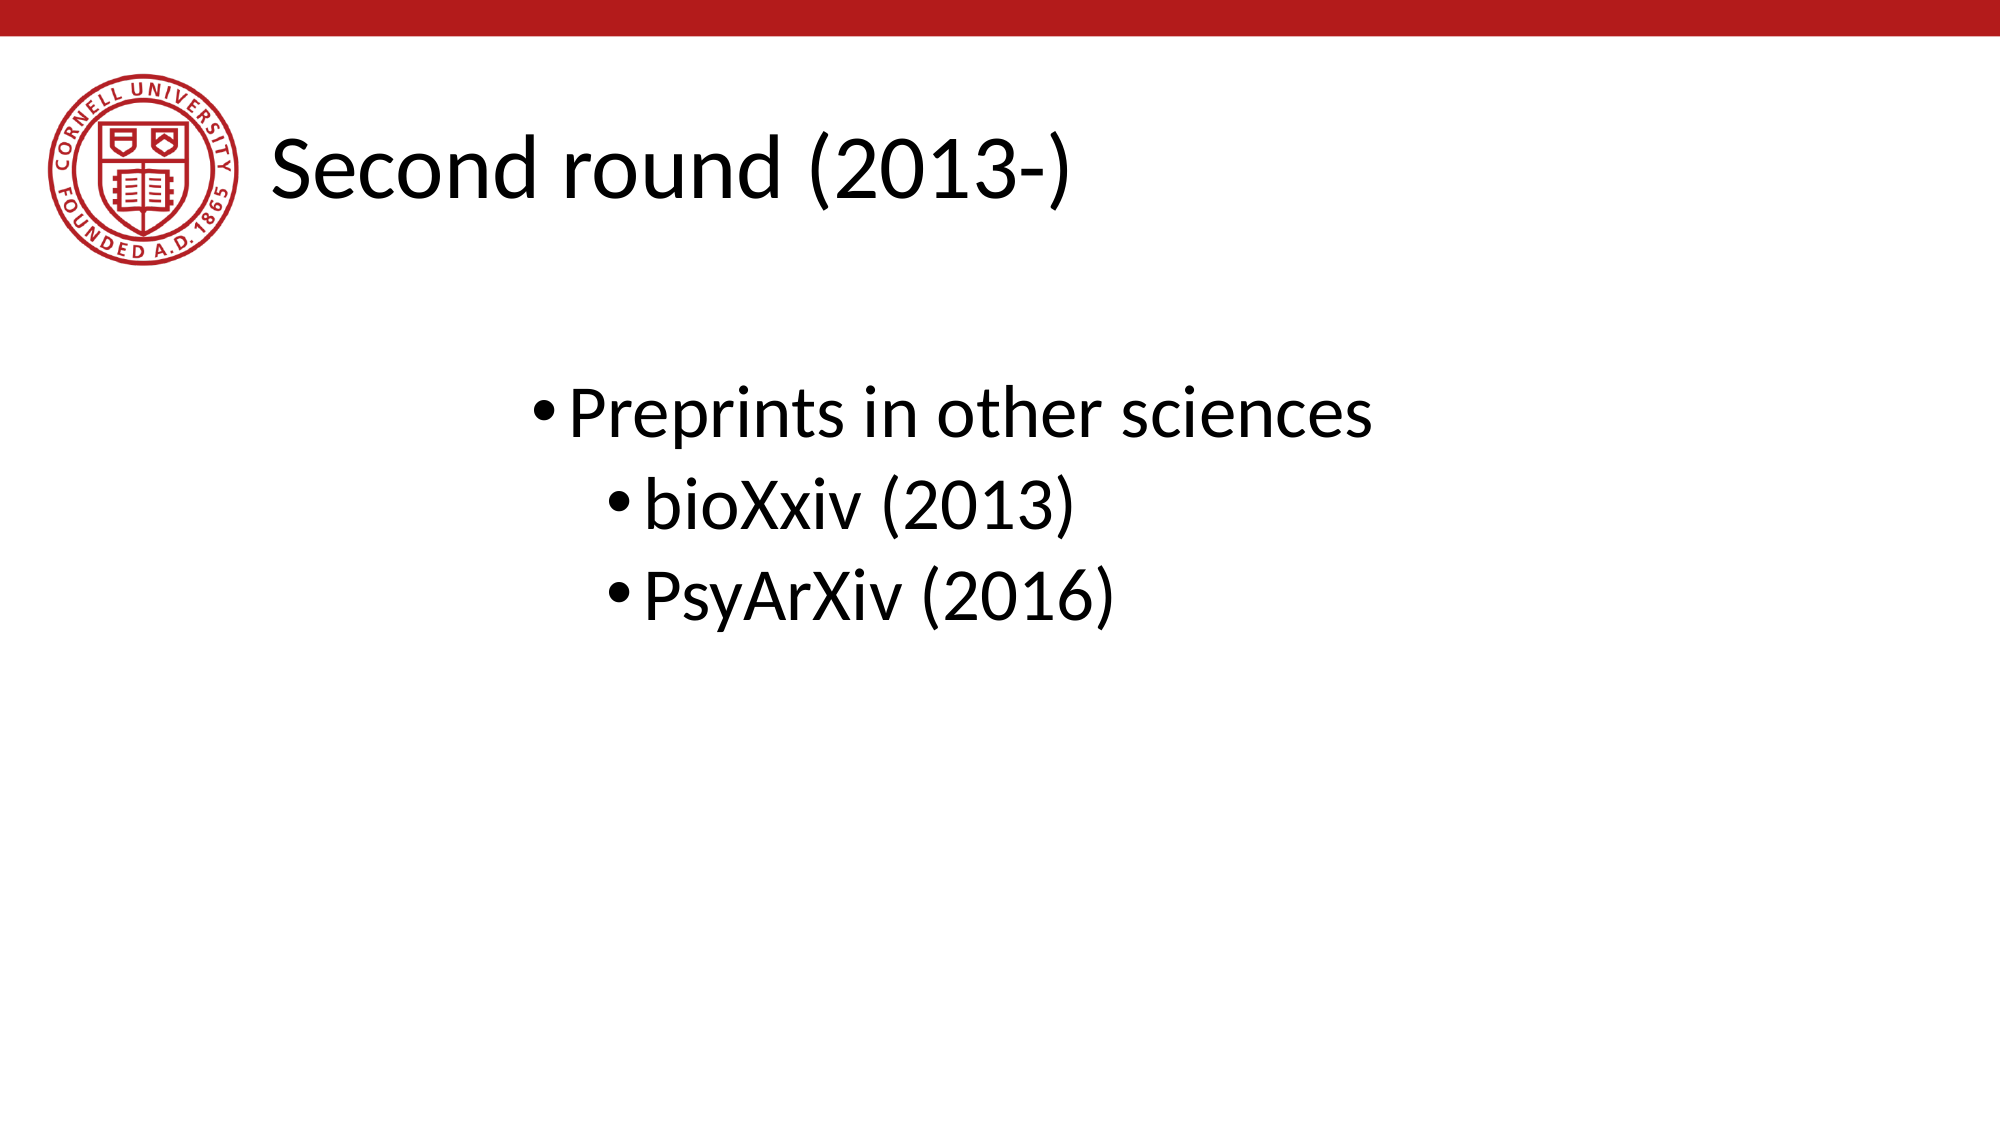

# Second round (2013-)
Preprints in other sciences
bioXxiv (2013)
PsyArXiv (2016)